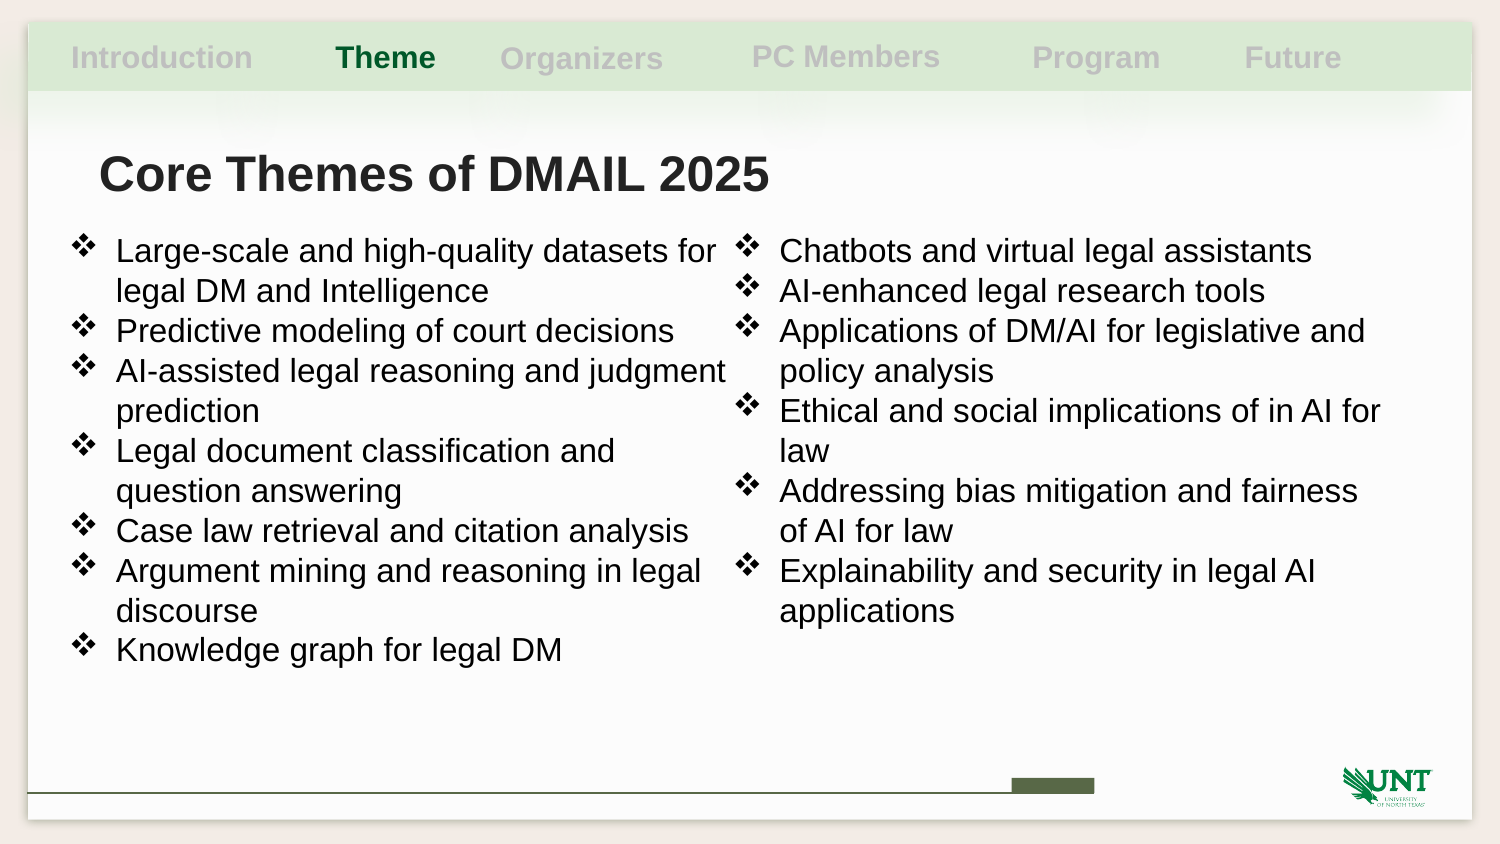

PC Members

Introduction

Program

Future
Theme
Organizers
Core Themes of DMAIL 2025
Large-scale and high-quality datasets for legal DM and Intelligence
Predictive modeling of court decisions
AI-assisted legal reasoning and judgment prediction
Legal document classification and question answering
Case law retrieval and citation analysis
Argument mining and reasoning in legal discourse
Knowledge graph for legal DM

Legal text generation and summarization using LLMs
Chatbots and virtual legal assistants
AI-enhanced legal research tools
Applications of DM/AI for legislative and policy analysis
Ethical and social implications of in AI for law
Addressing bias mitigation and fairness of AI for law
Explainability and security in legal AI applications